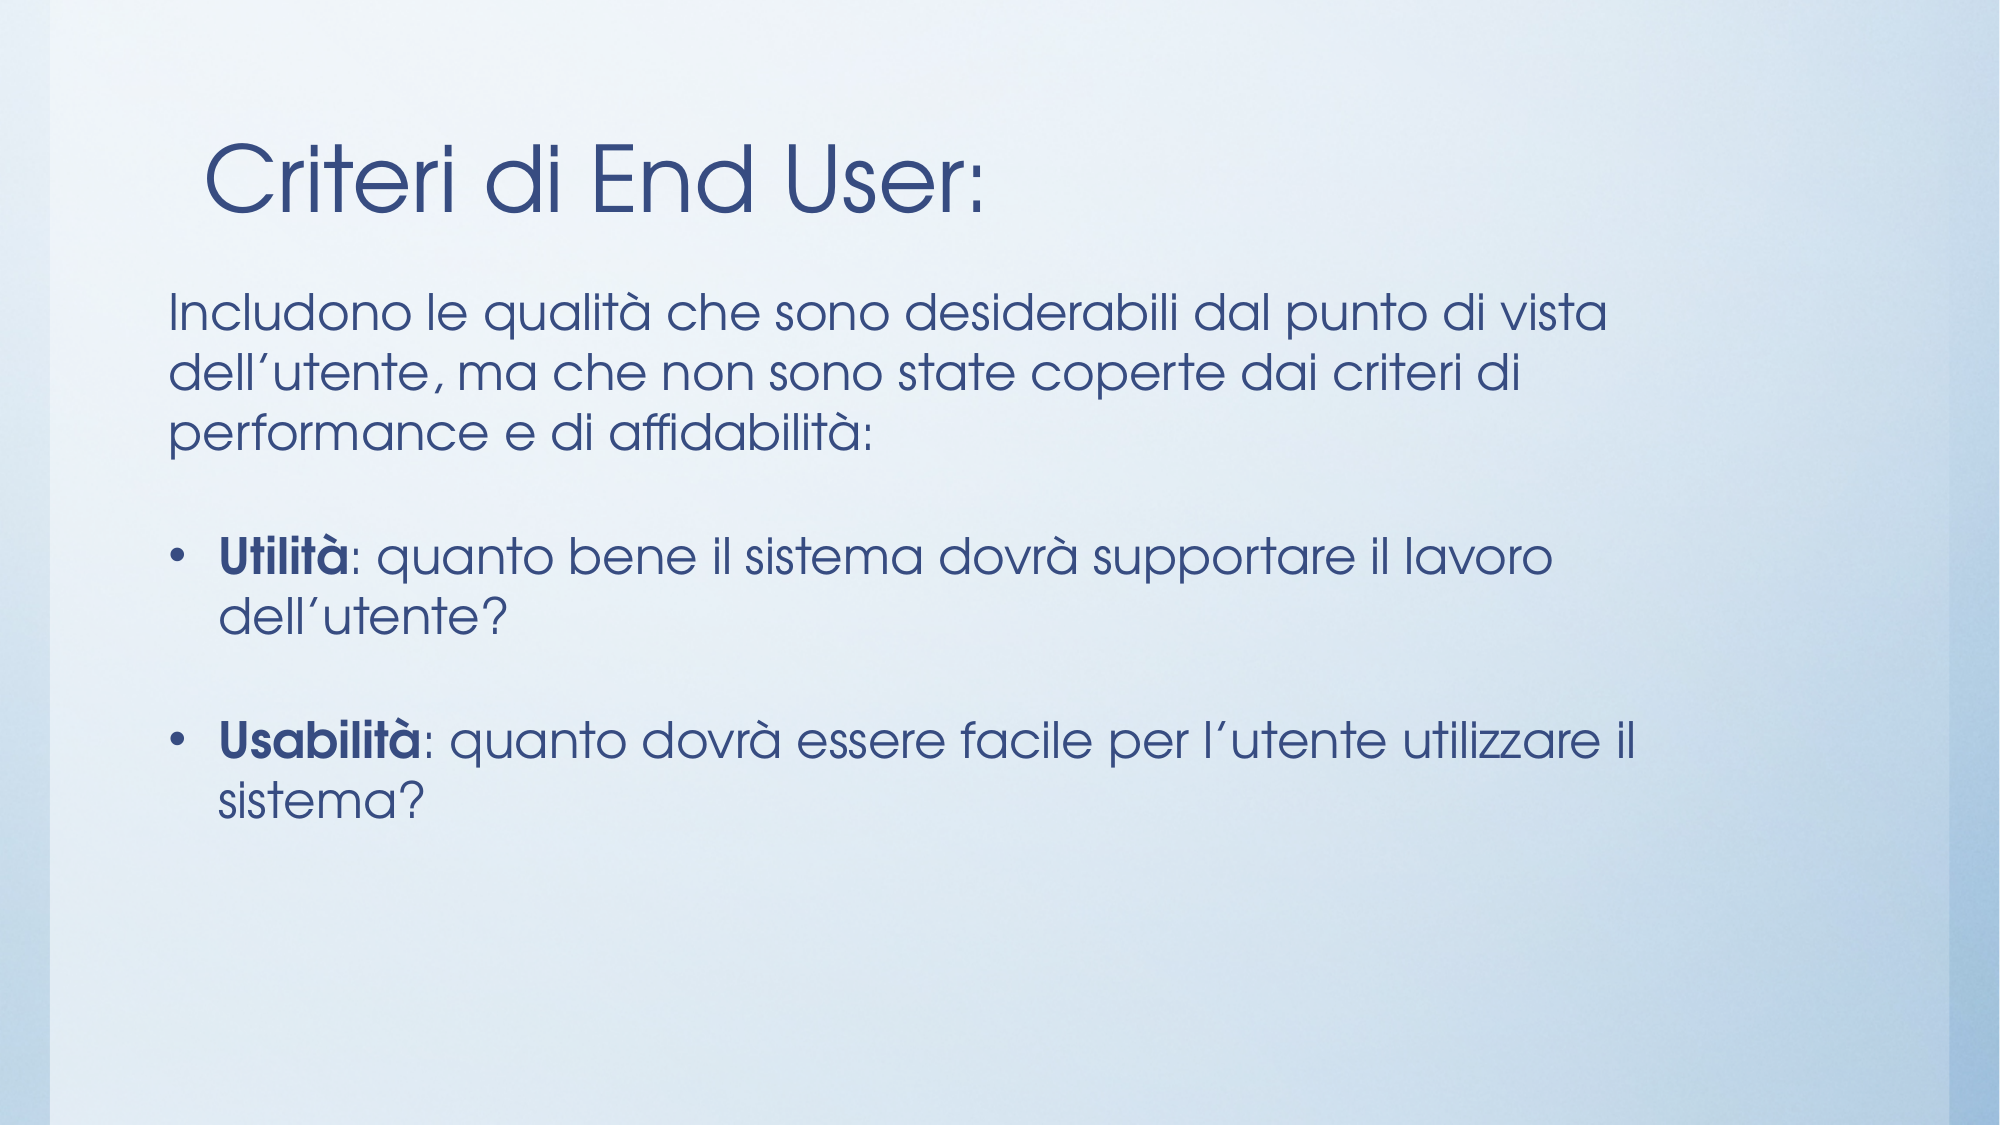

# Criteri di End User:
Includono le qualità che sono desiderabili dal punto di vista dell’utente, ma che non sono state coperte dai criteri di performance e di affidabilità:

Utilità: quanto bene il sistema dovrà supportare il lavoro dell’utente?

Usabilità: quanto dovrà essere facile per l’utente utilizzare il sistema?